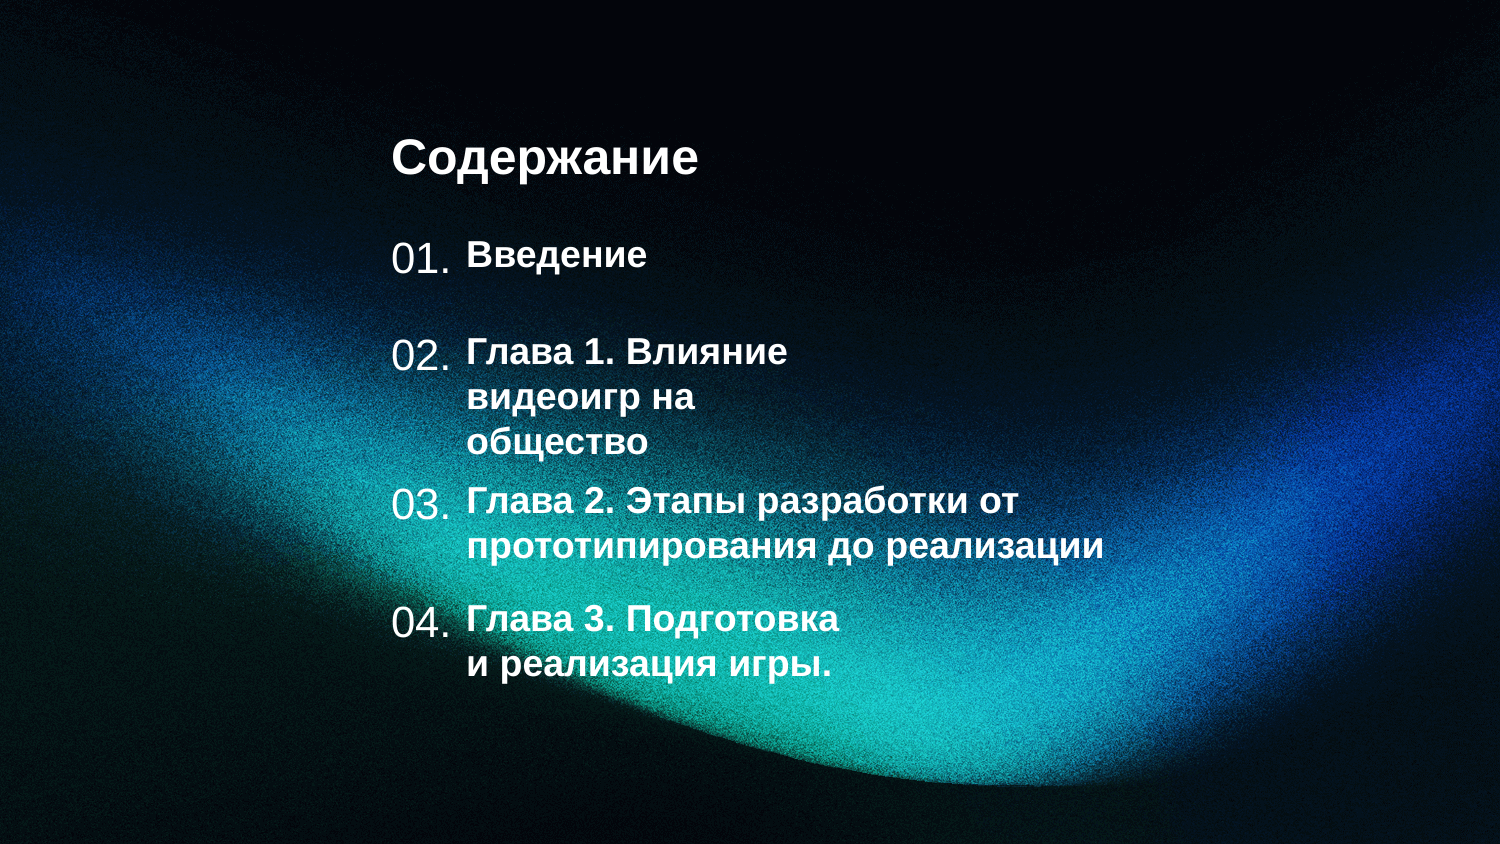

Содержание
Введение

01.
Глава 1. Влияние видеоигр на общество
02.
Глава 2. Этапы разработки от прототипирования до реализации

03.
Глава 3. Подготовка и реализация игры.
04.